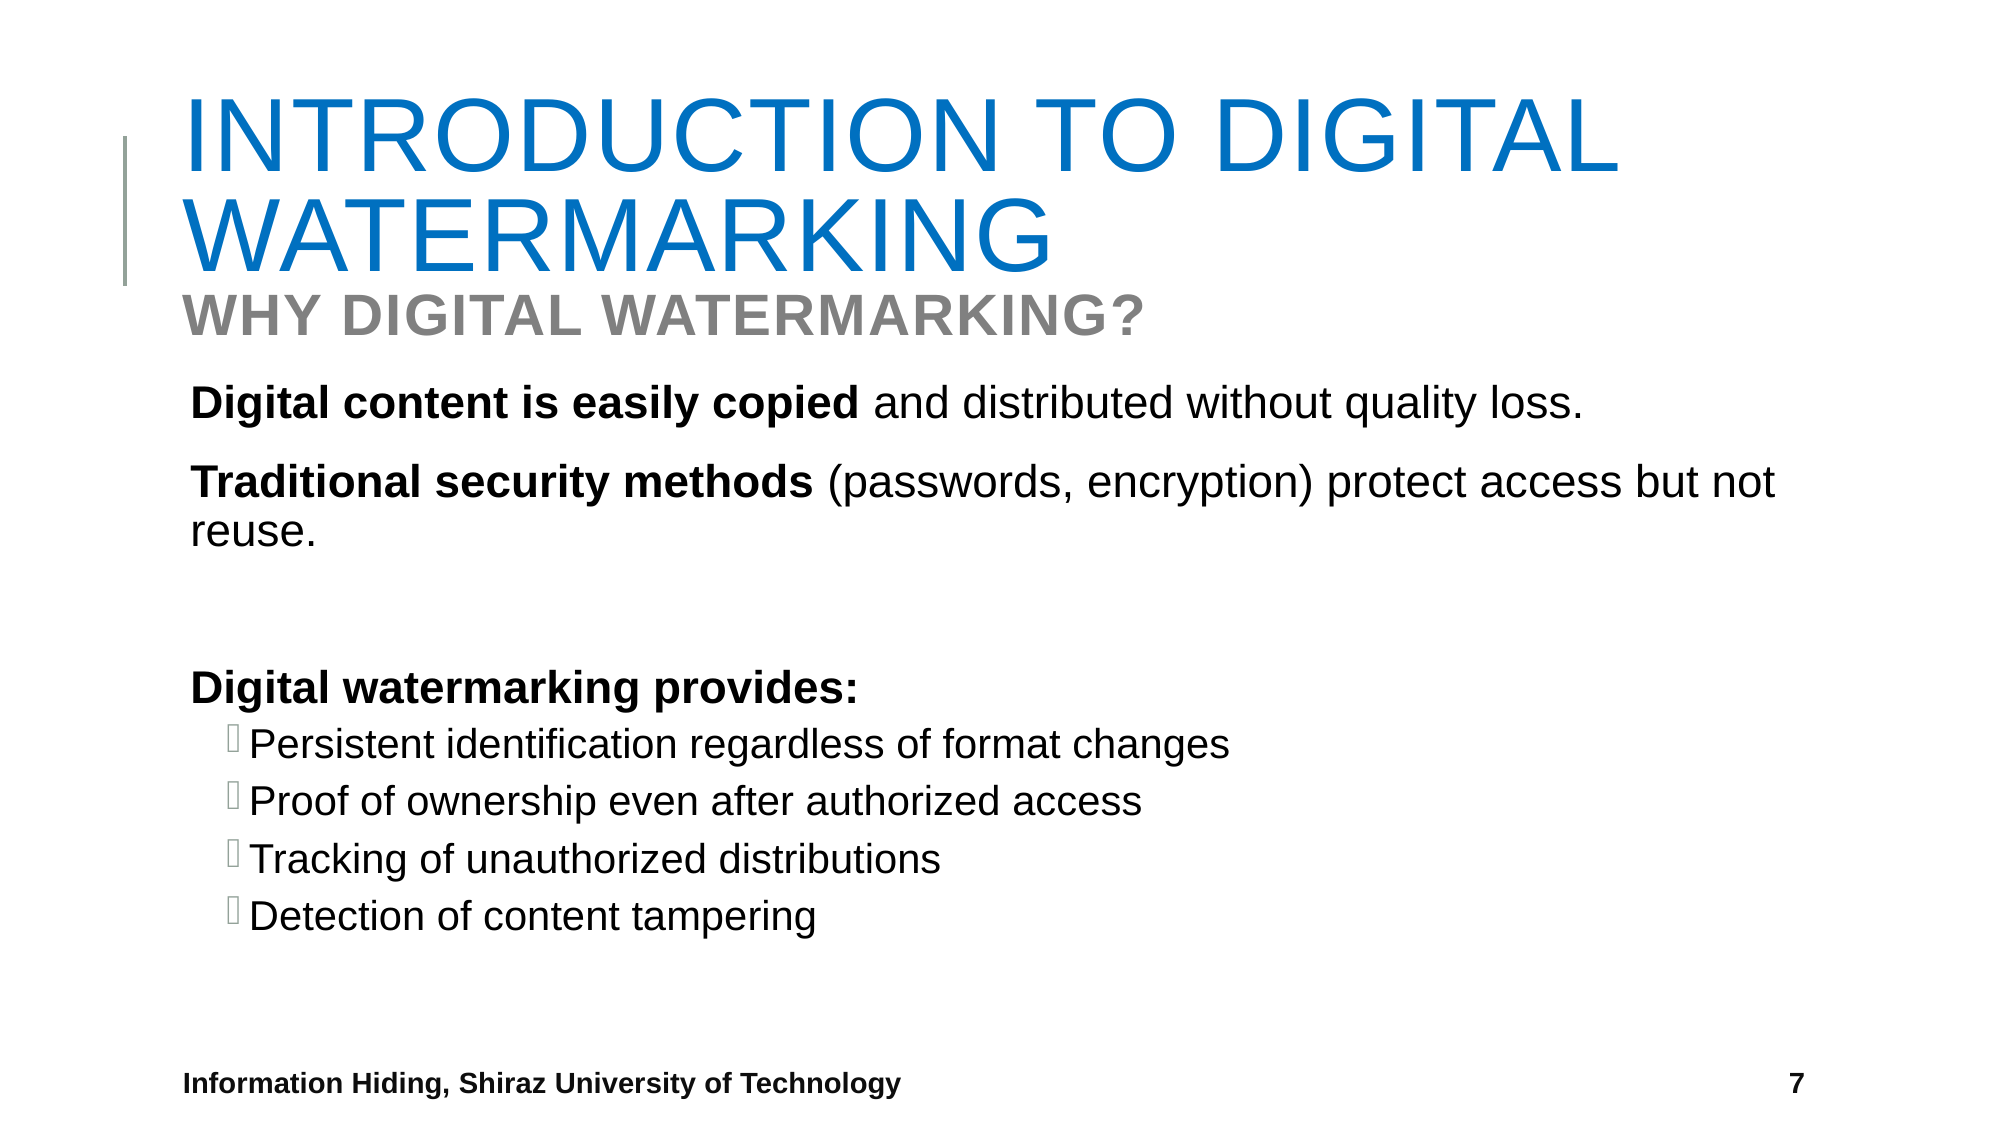

# Introduction to Digital Watermarking Why Digital Watermarking?
Digital content is easily copied and distributed without quality loss.
Traditional security methods (passwords, encryption) protect access but not reuse.

Digital watermarking provides:
Persistent identification regardless of format changes
Proof of ownership even after authorized access
Tracking of unauthorized distributions
Detection of content tampering
Information Hiding, Shiraz University of Technology
7